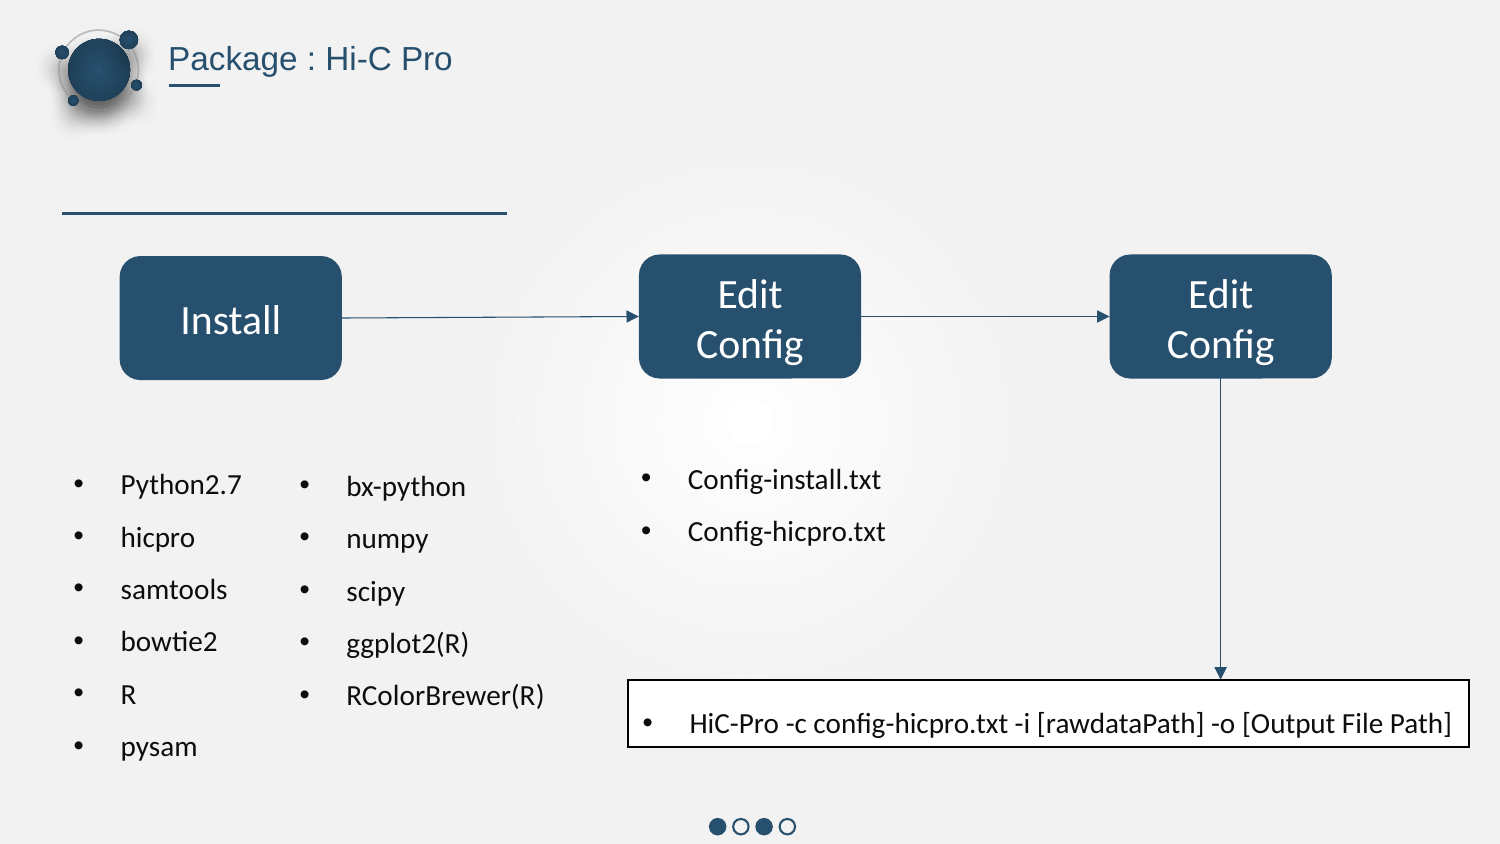

Package : Hi-C Pro
Edit Config
Edit Config
Install
Config-install.txt
Config-hicpro.txt
Python2.7
hicpro
samtools
bowtie2
R
pysam
bx-python
numpy
scipy
ggplot2(R)
RColorBrewer(R)
HiC-Pro -c config-hicpro.txt -i [rawdataPath] -o [Output File Path]